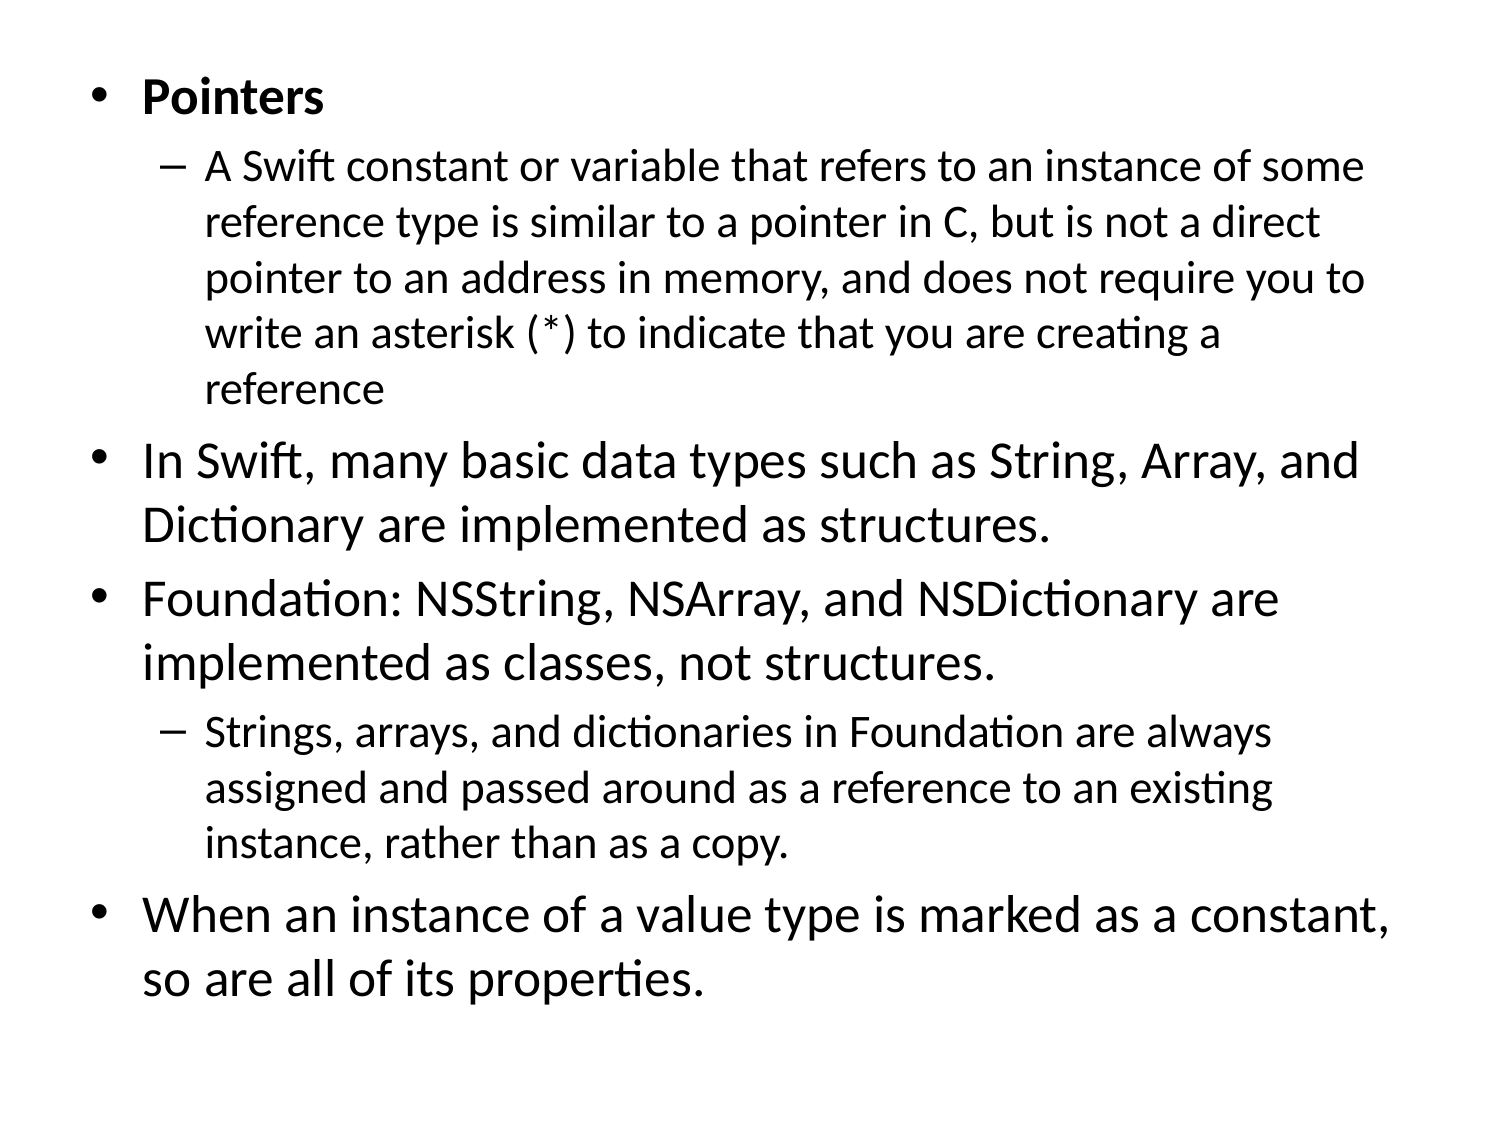

Pointers
A Swift constant or variable that refers to an instance of some reference type is similar to a pointer in C, but is not a direct pointer to an address in memory, and does not require you to write an asterisk (*) to indicate that you are creating a reference
In Swift, many basic data types such as String, Array, and Dictionary are implemented as structures.
Foundation: NSString, NSArray, and NSDictionary are implemented as classes, not structures.
Strings, arrays, and dictionaries in Foundation are always assigned and passed around as a reference to an existing instance, rather than as a copy.
When an instance of a value type is marked as a constant, so are all of its properties.